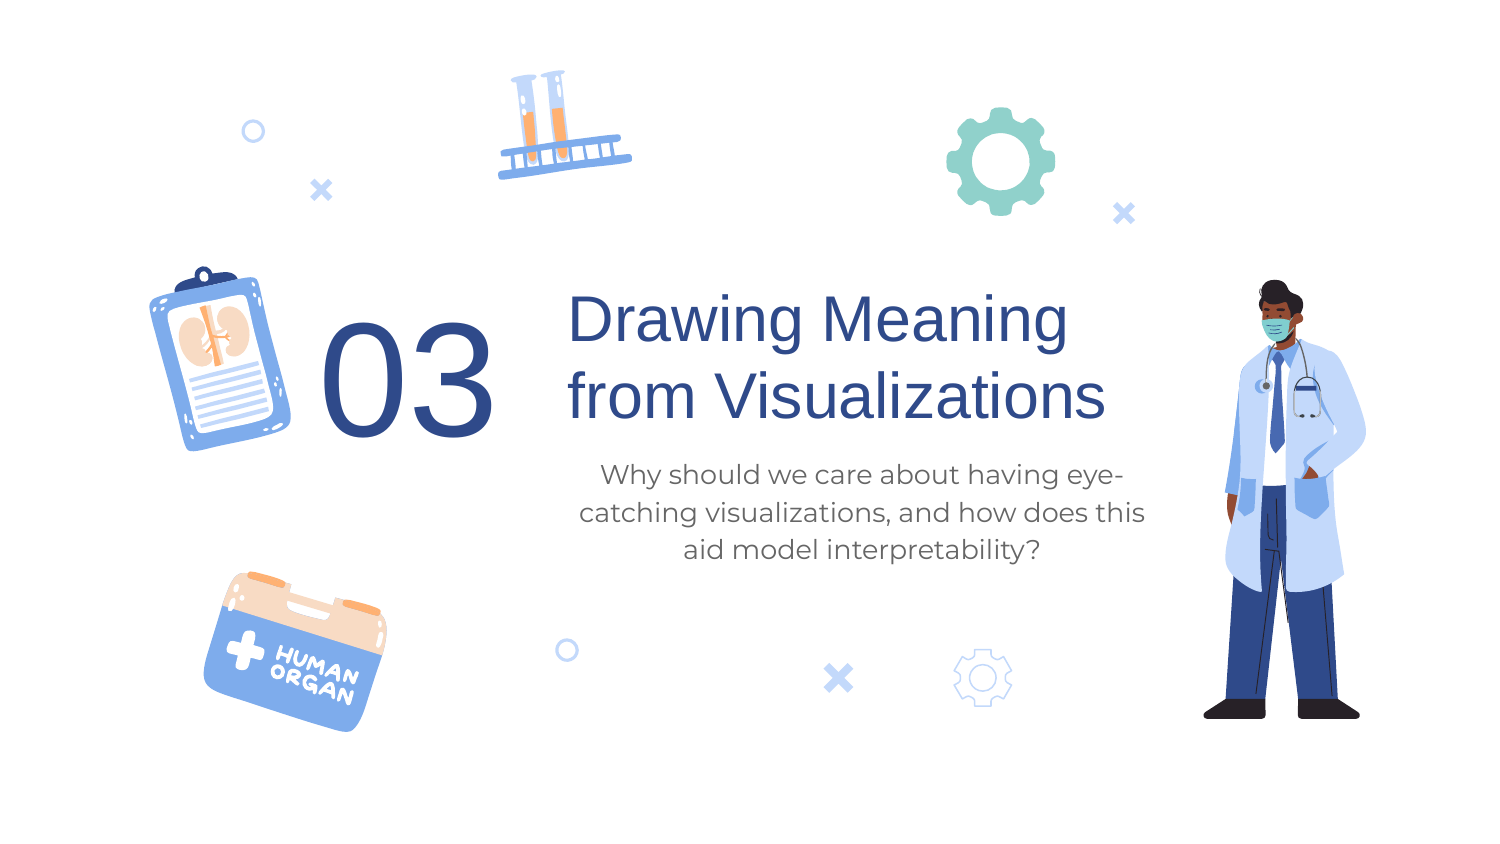

# Drawing Meaning from Visualizations
03

Why should we care about having eye-catching visualizations, and how does this aid model interpretability?